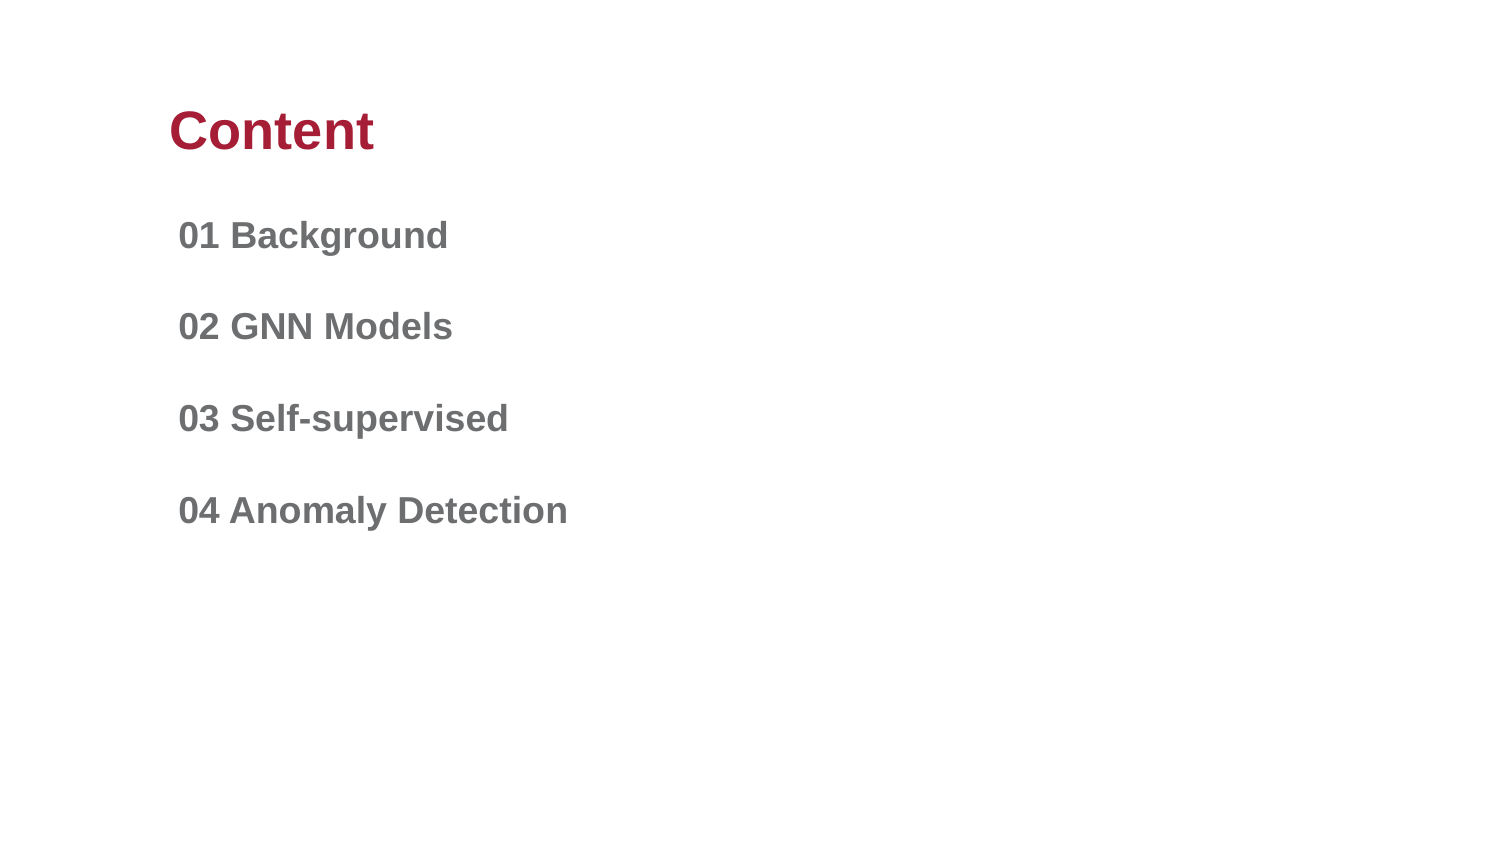

Content
01 Background

02 GNN Models

03 Self-supervised

04 Anomaly Detection